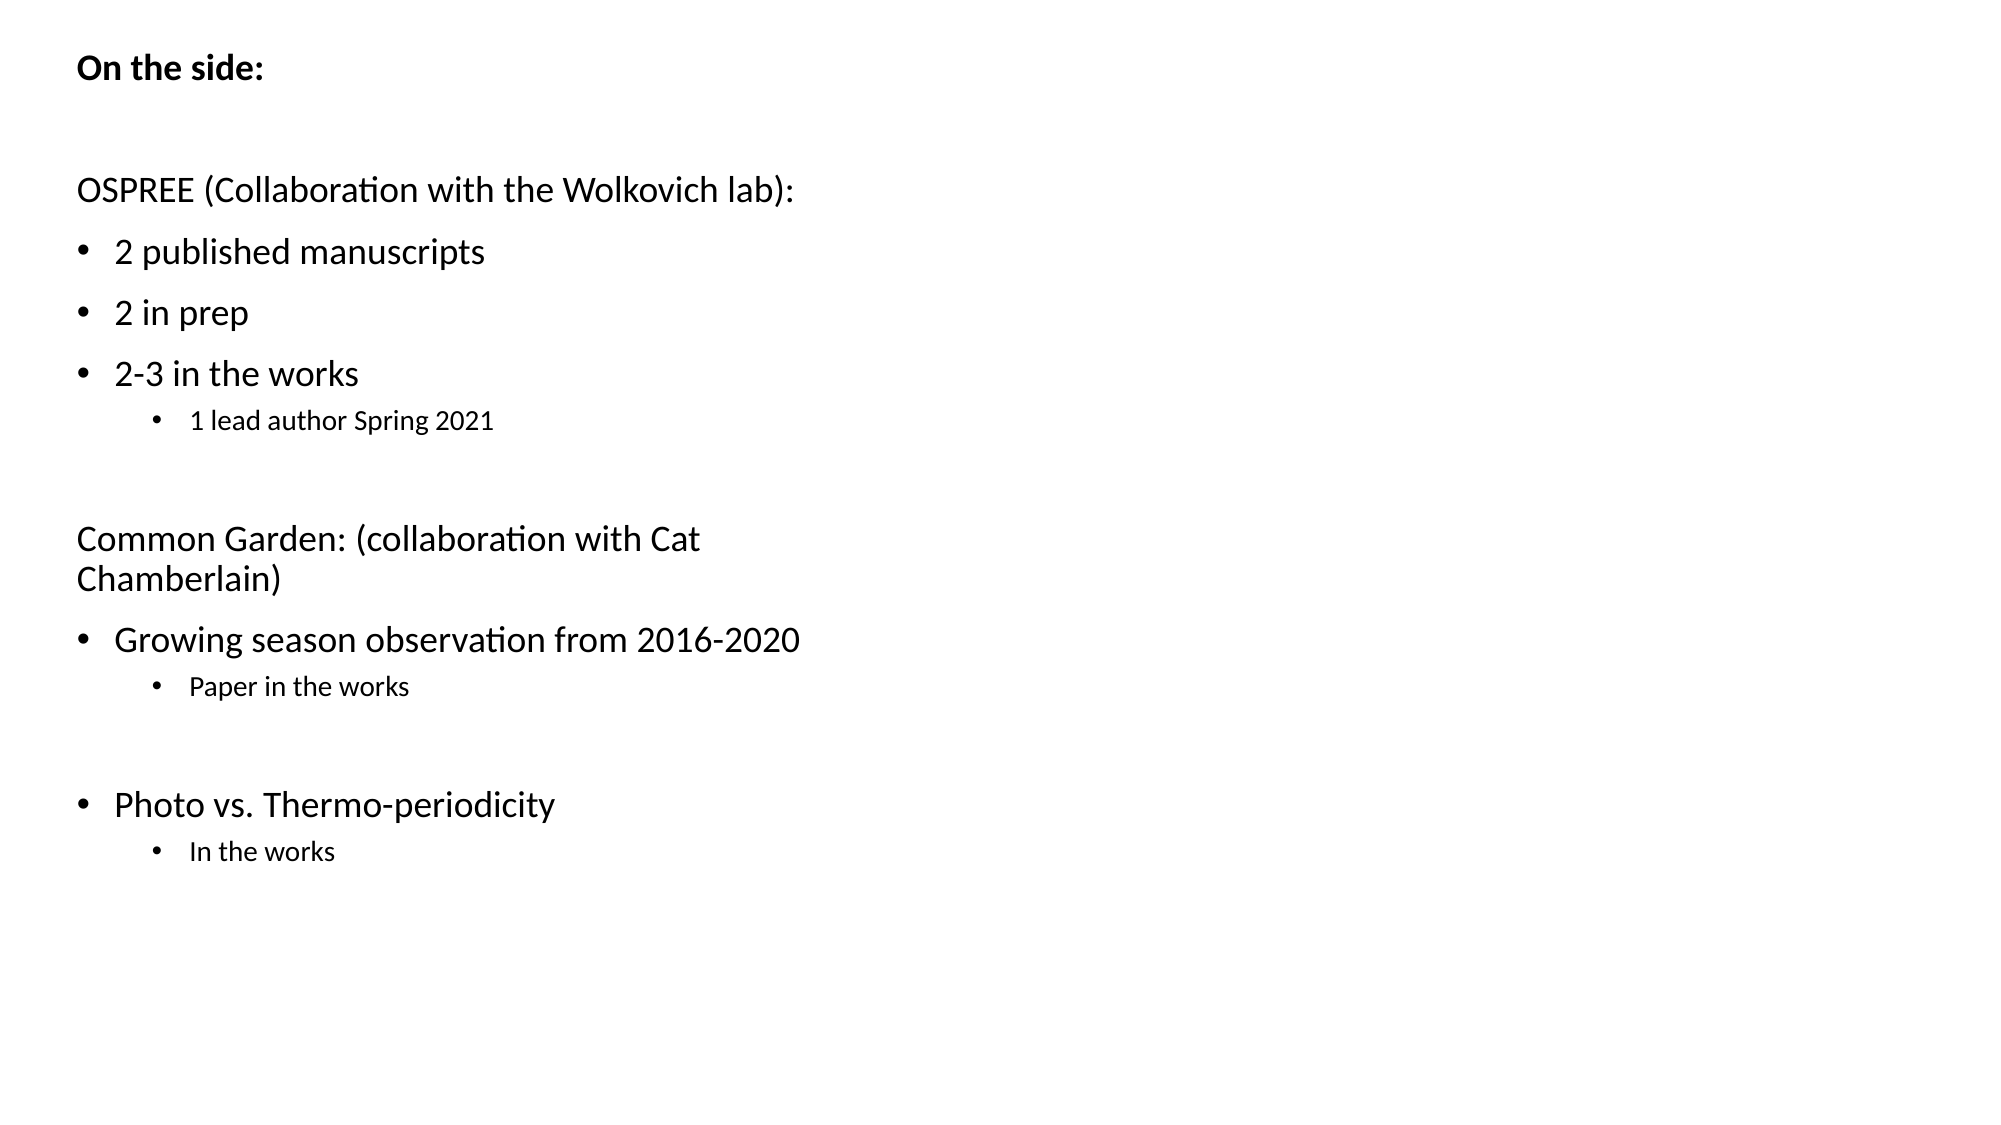

On the side:

OSPREE (Collaboration with the Wolkovich lab):
2 published manuscripts
2 in prep
2-3 in the works
1 lead author Spring 2021

Common Garden: (collaboration with Cat Chamberlain)
Growing season observation from 2016-2020
Paper in the works

Photo vs. Thermo-periodicity
In the works